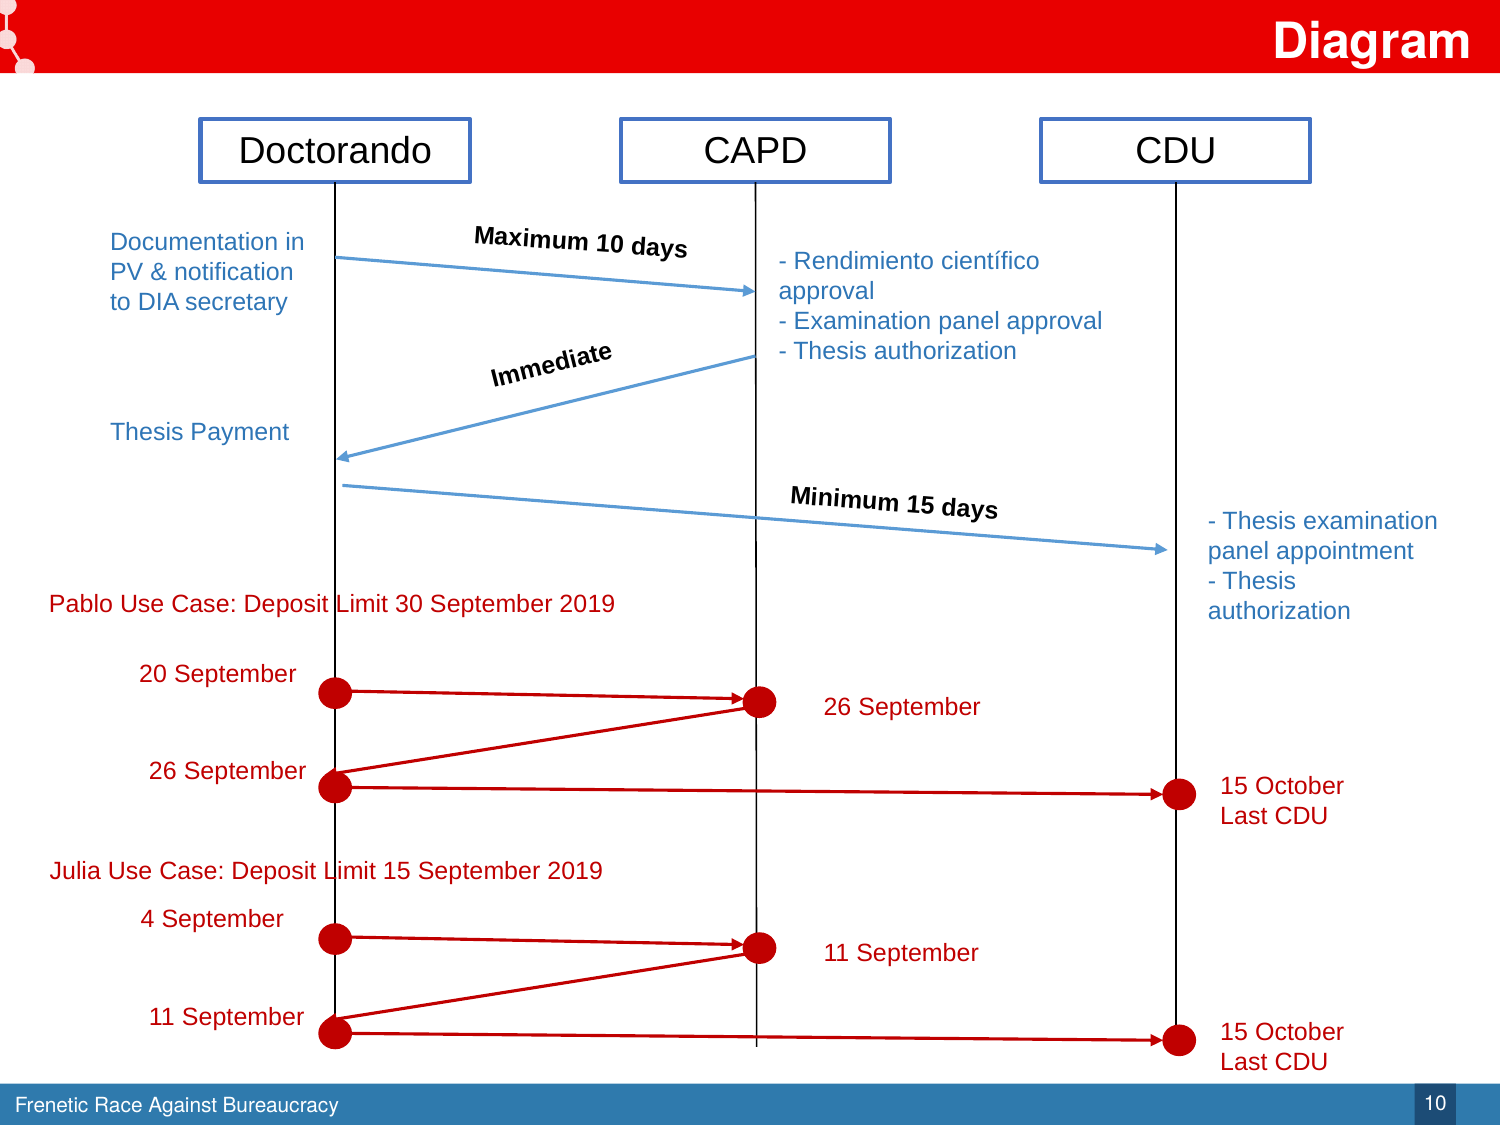

# Diagram
Doctorando
CAPD
CDU
Documentation in PV & notification to DIA secretary
Maximum 10 days
- Rendimiento científico approval
- Examination panel approval
- Thesis authorization
Immediate
Thesis Payment
Minimum 15 days
- Thesis examination panel appointment
- Thesis authorization
Pablo Use Case: Deposit Limit 30 September 2019
20 September

26 September

26 September
15 October
Last CDU

Julia Use Case: Deposit Limit 15 September 2019
4 September

11 September

11 September
15 October
Last CDU

10